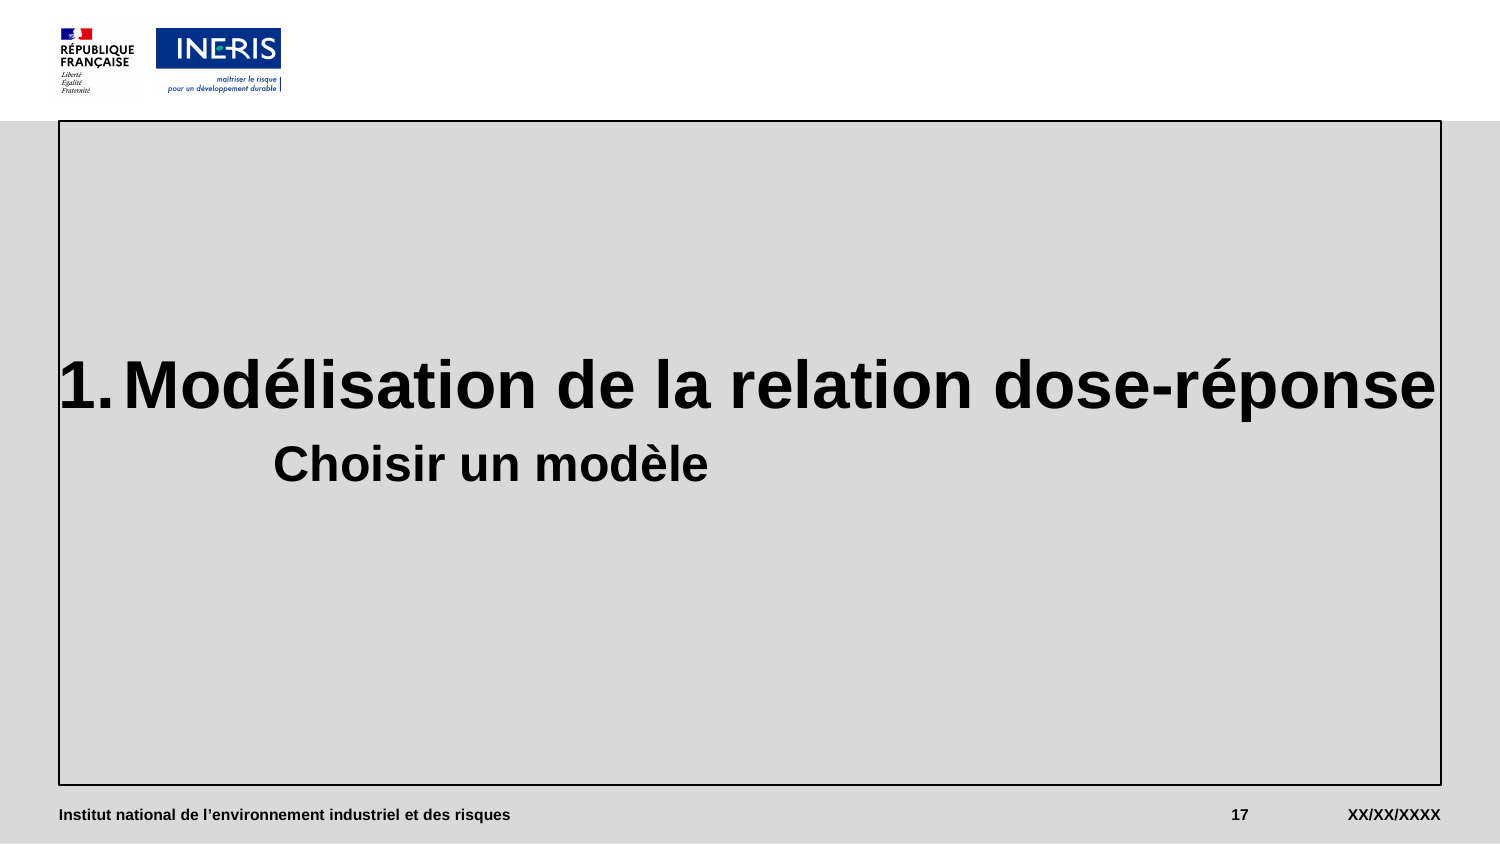

# Modélisation de la relation dose-réponse Choisir un modèle
Institut national de l’environnement industriel et des risques
17
XX/XX/XXXX